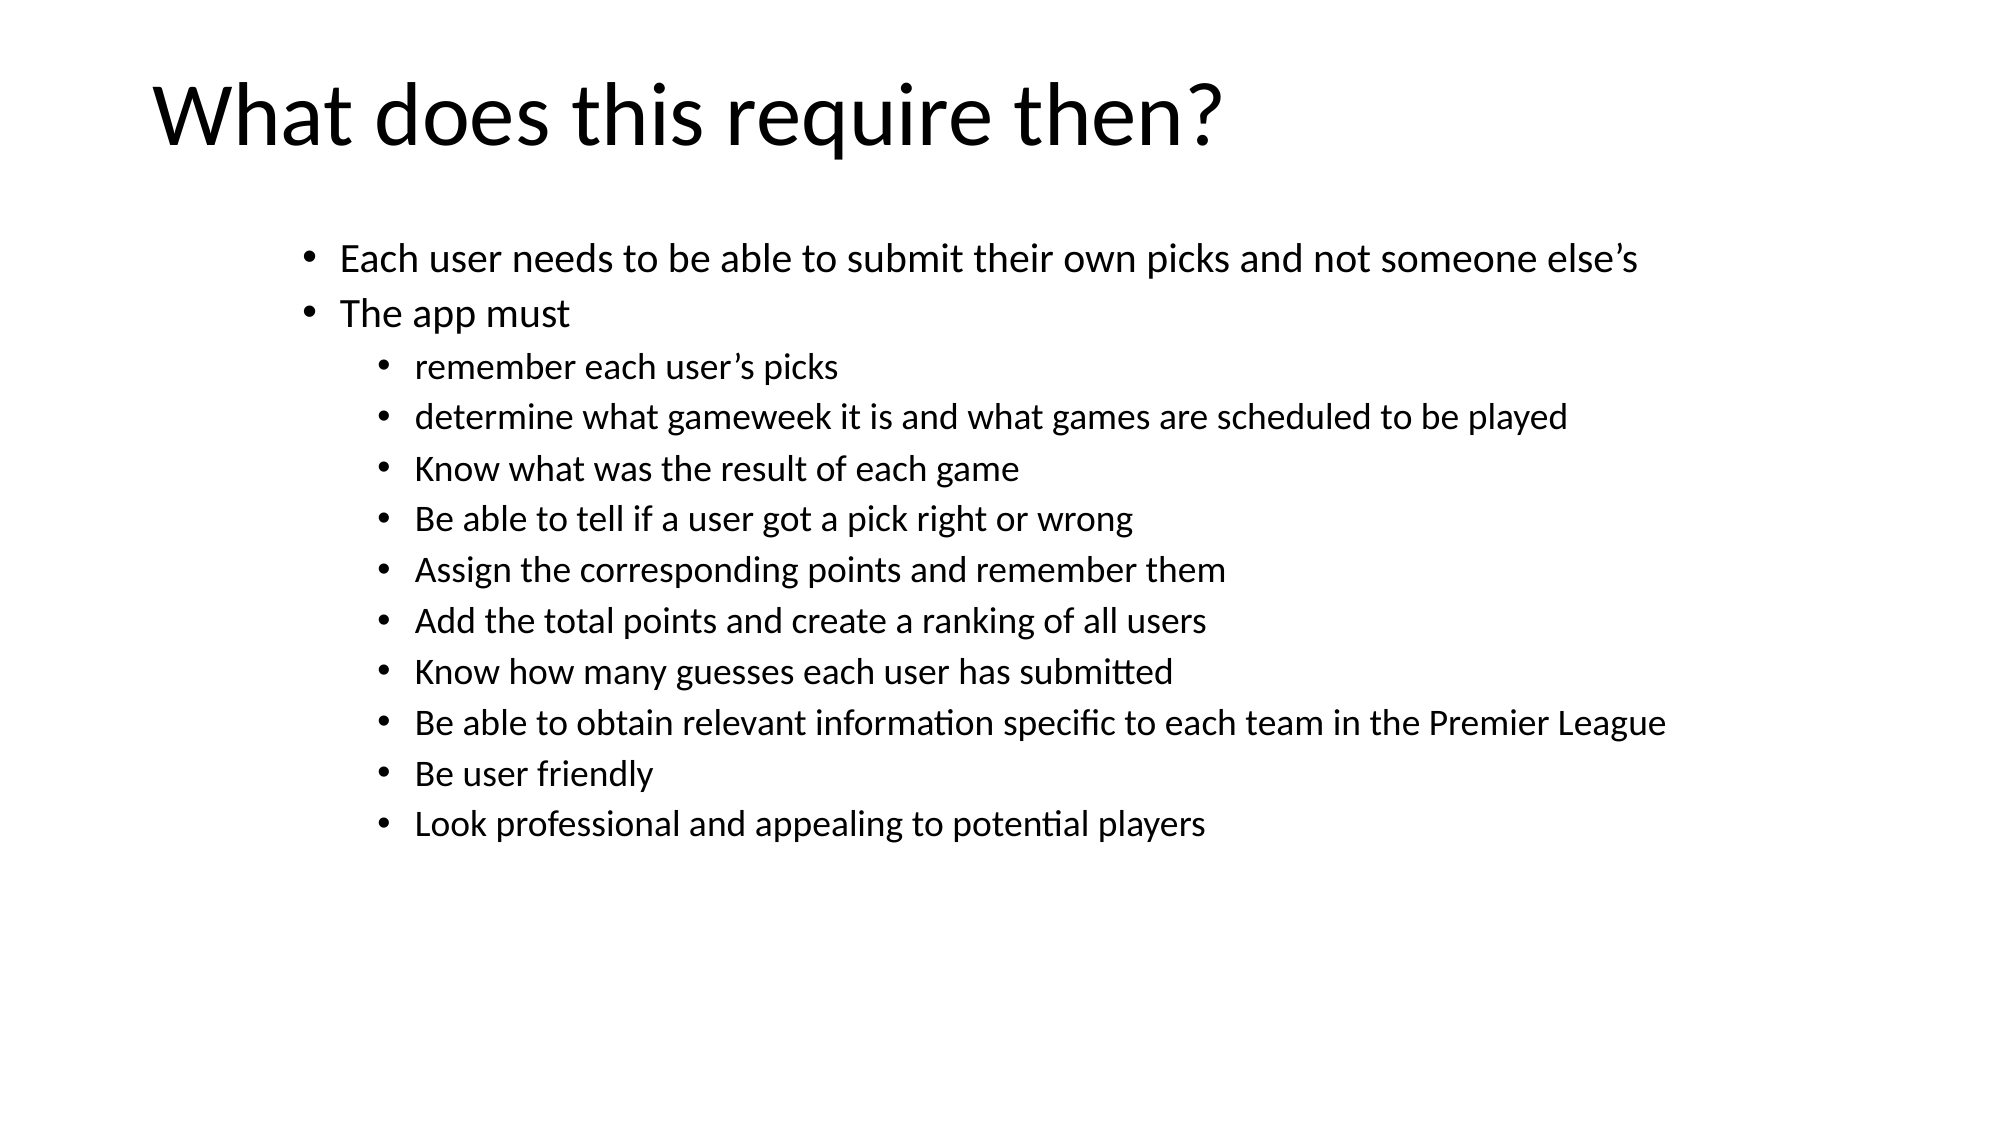

# What does this require then?
Each user needs to be able to submit their own picks and not someone else’s
The app must
remember each user’s picks
determine what gameweek it is and what games are scheduled to be played
Know what was the result of each game
Be able to tell if a user got a pick right or wrong
Assign the corresponding points and remember them
Add the total points and create a ranking of all users
Know how many guesses each user has submitted
Be able to obtain relevant information specific to each team in the Premier League
Be user friendly
Look professional and appealing to potential players